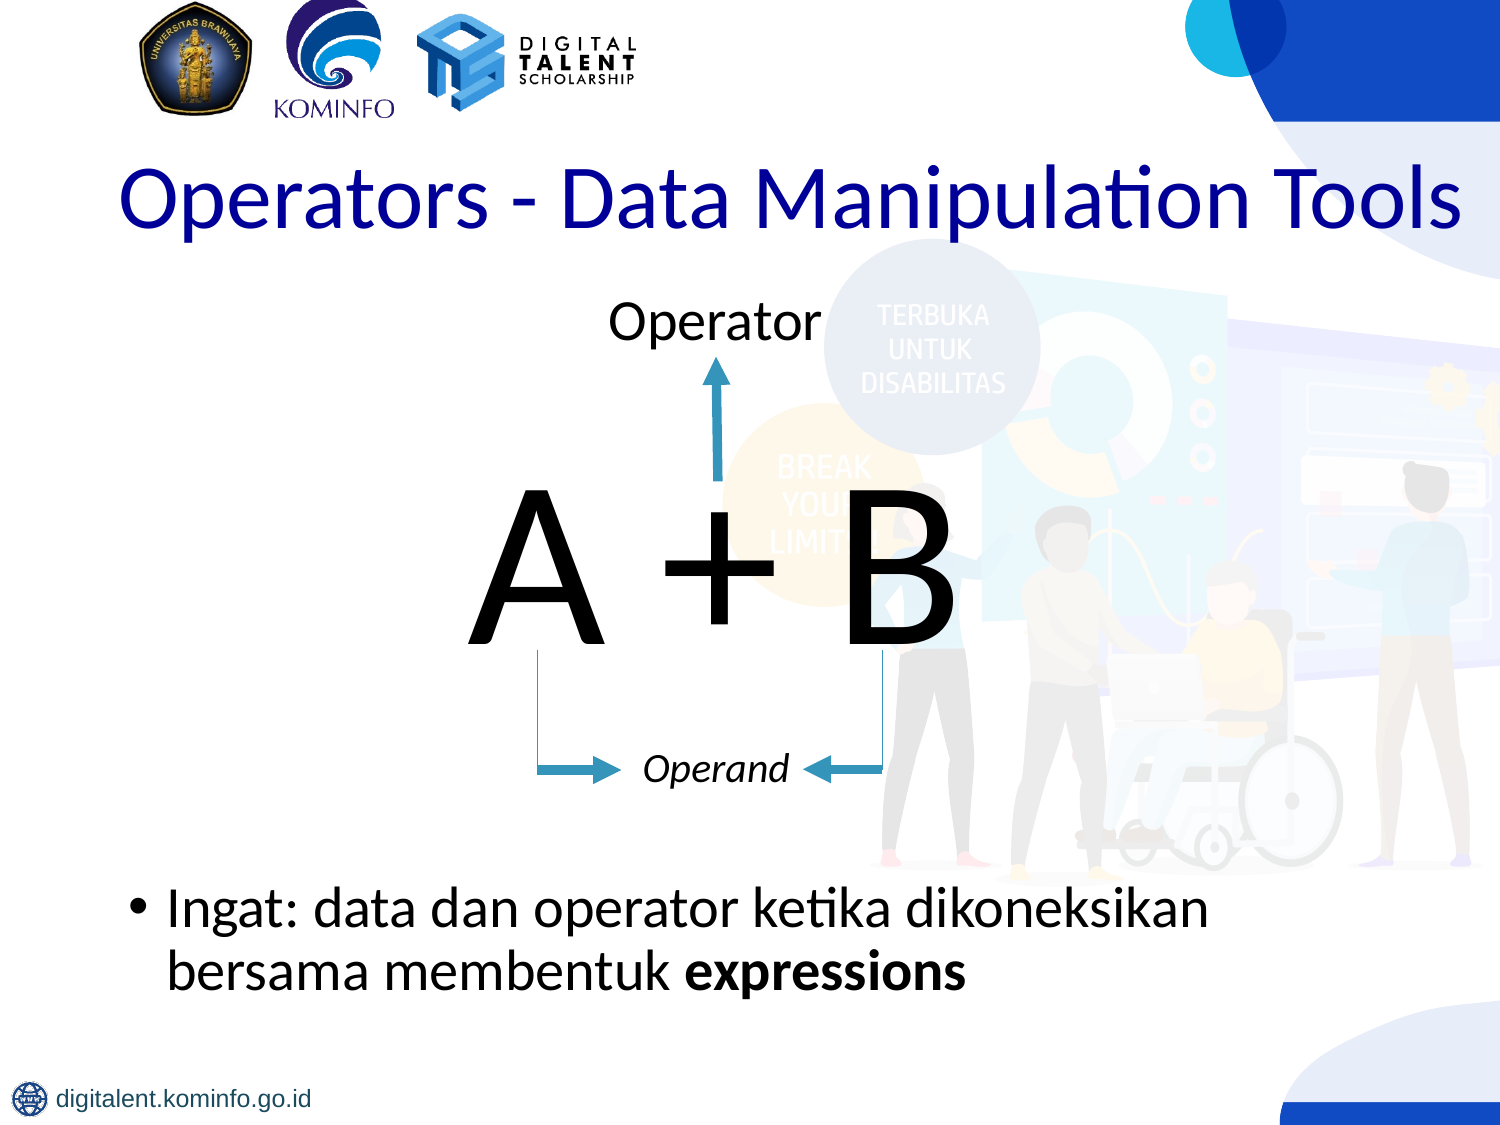

# Operators - Data Manipulation Tools
Operator
A + B

Operand
Ingat: data dan operator ketika dikoneksikan bersama membentuk expressions